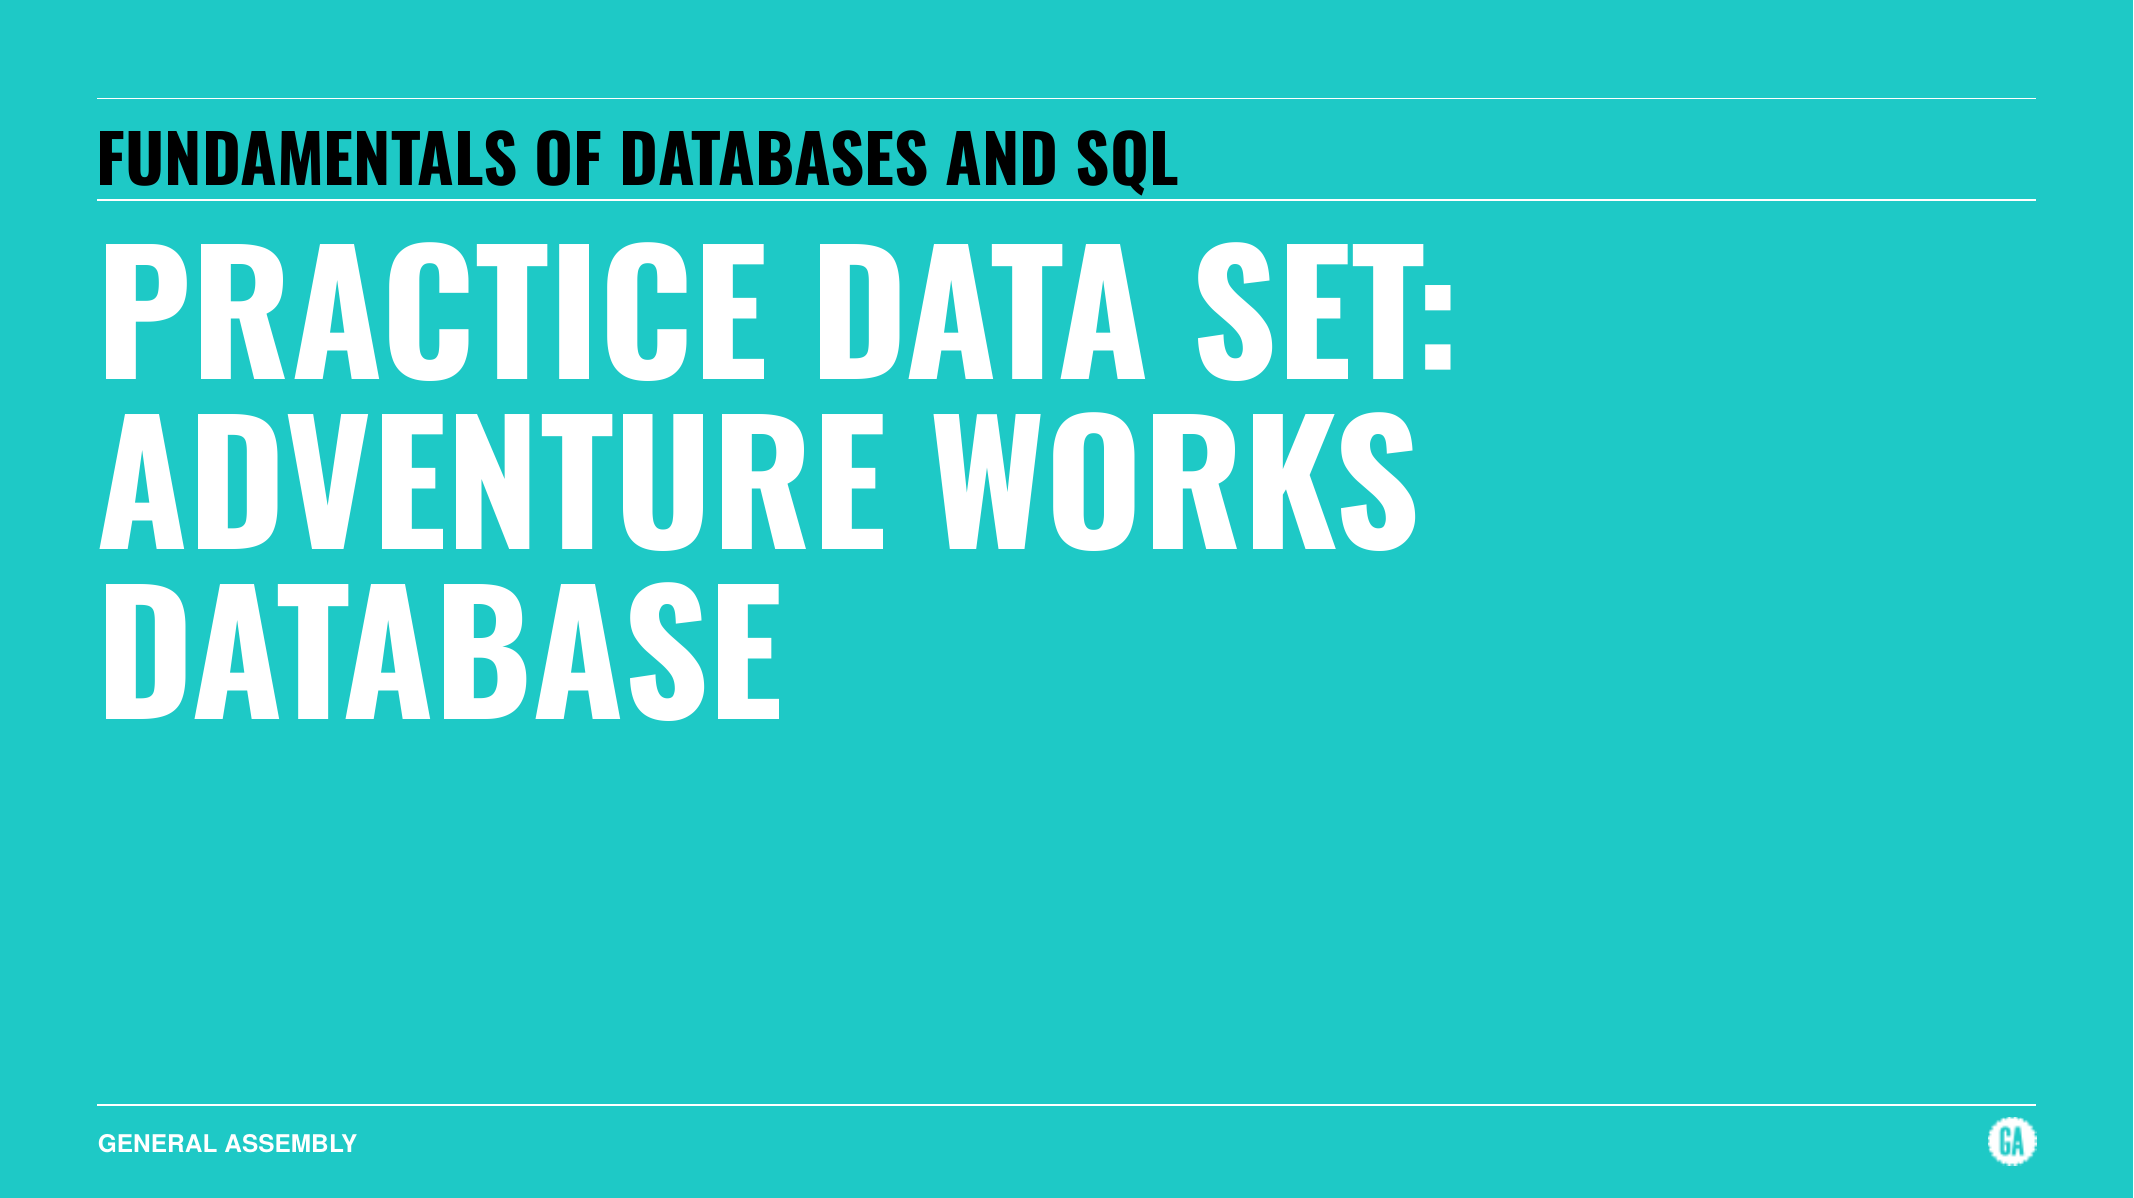

# FUNDAMENTALS OF DATABASES AND SQL
PRACTICE DATA SET: ADVENTURE WORKS DATABASE